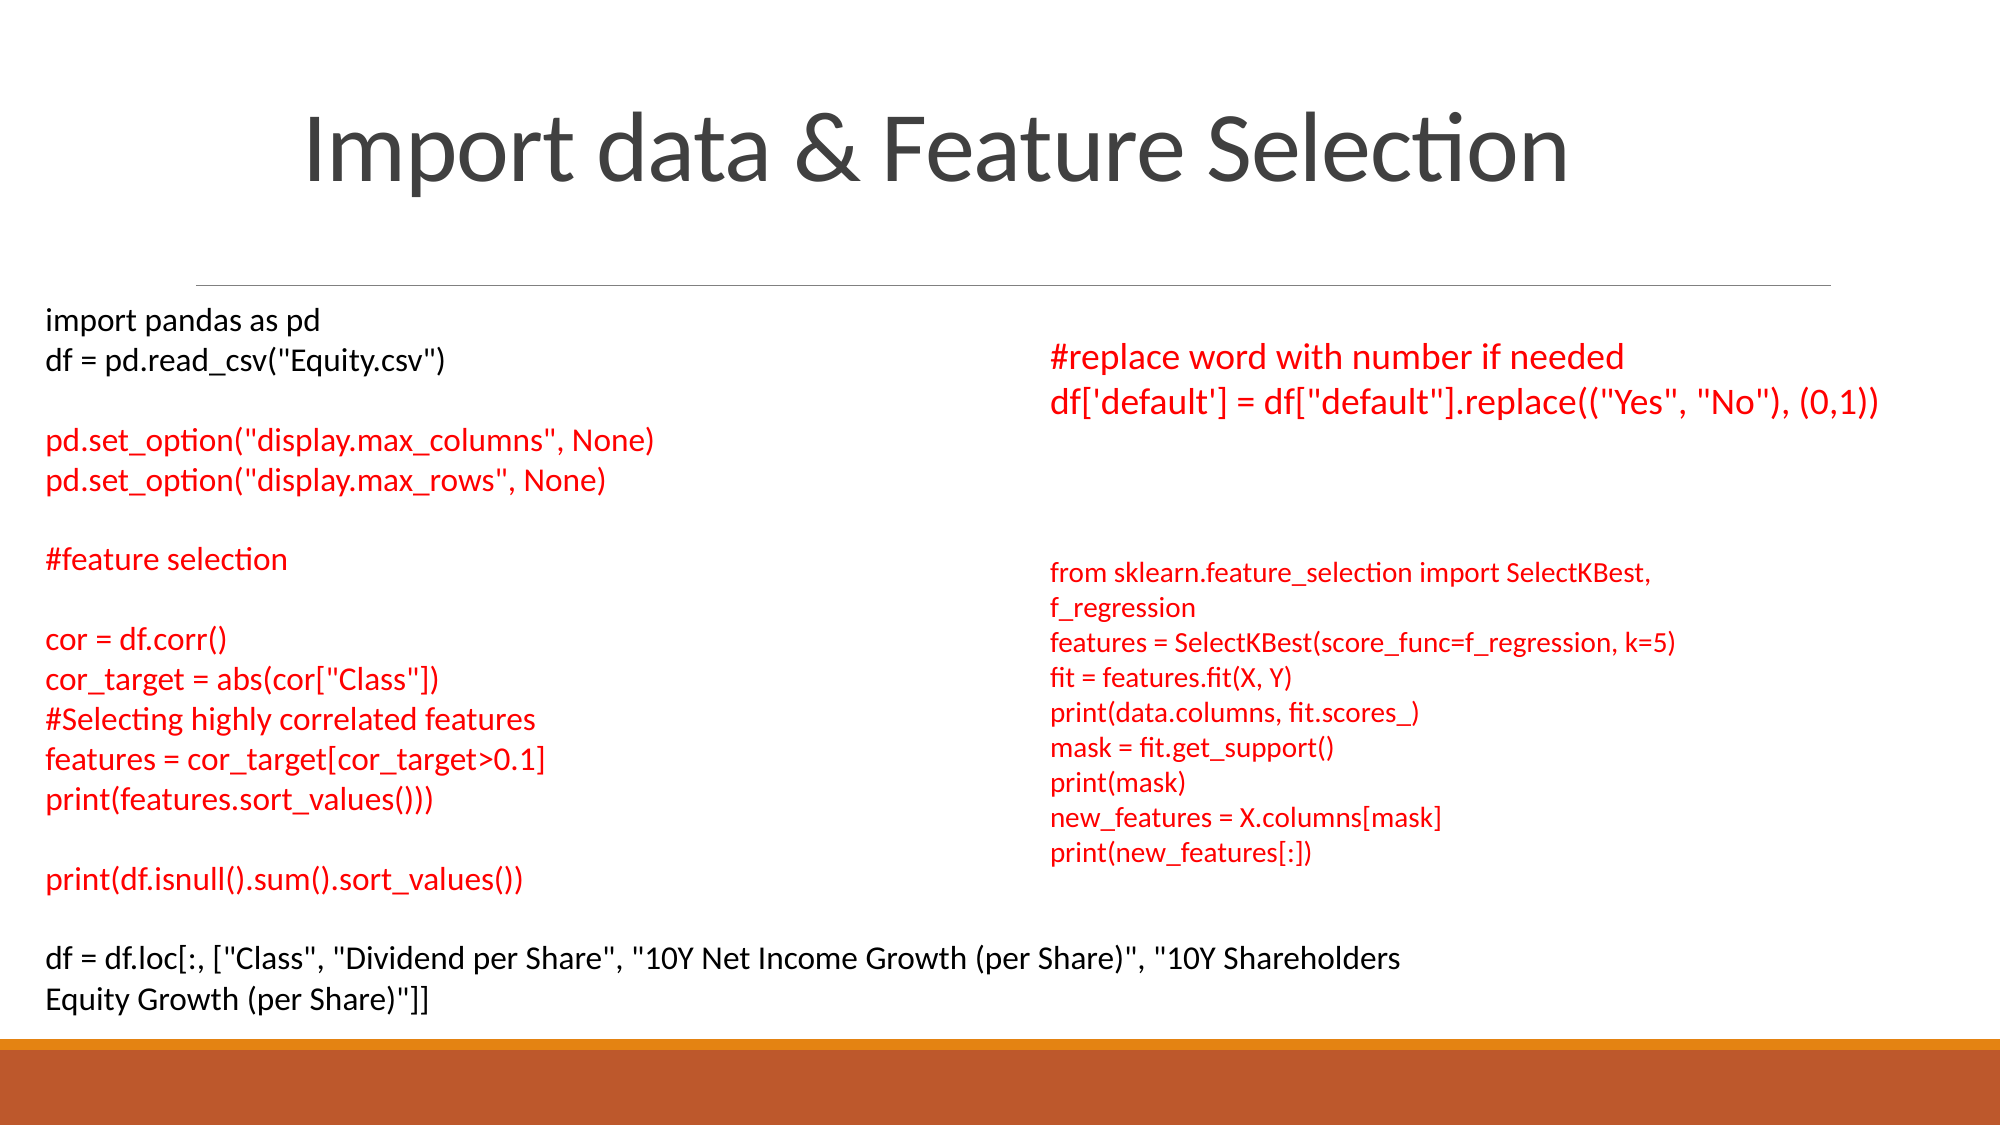

# Import data & Feature Selection
import pandas as pd
df = pd.read_csv("Equity.csv")

pd.set_option("display.max_columns", None)
pd.set_option("display.max_rows", None)

#feature selection

cor = df.corr()
cor_target = abs(cor["Class"])
#Selecting highly correlated features
features = cor_target[cor_target>0.1]
print(features.sort_values()))

print(df.isnull().sum().sort_values())

df = df.loc[:, ["Class", "Dividend per Share", "10Y Net Income Growth (per Share)", "10Y Shareholders Equity Growth (per Share)"]]

#replace word with number if needed
df['default'] = df["default"].replace(("Yes", "No"), (0,1))
from sklearn.feature_selection import SelectKBest, f_regression
features = SelectKBest(score_func=f_regression, k=5)
fit = features.fit(X, Y)
print(data.columns, fit.scores_)
mask = fit.get_support()
print(mask)
new_features = X.columns[mask]
print(new_features[:])